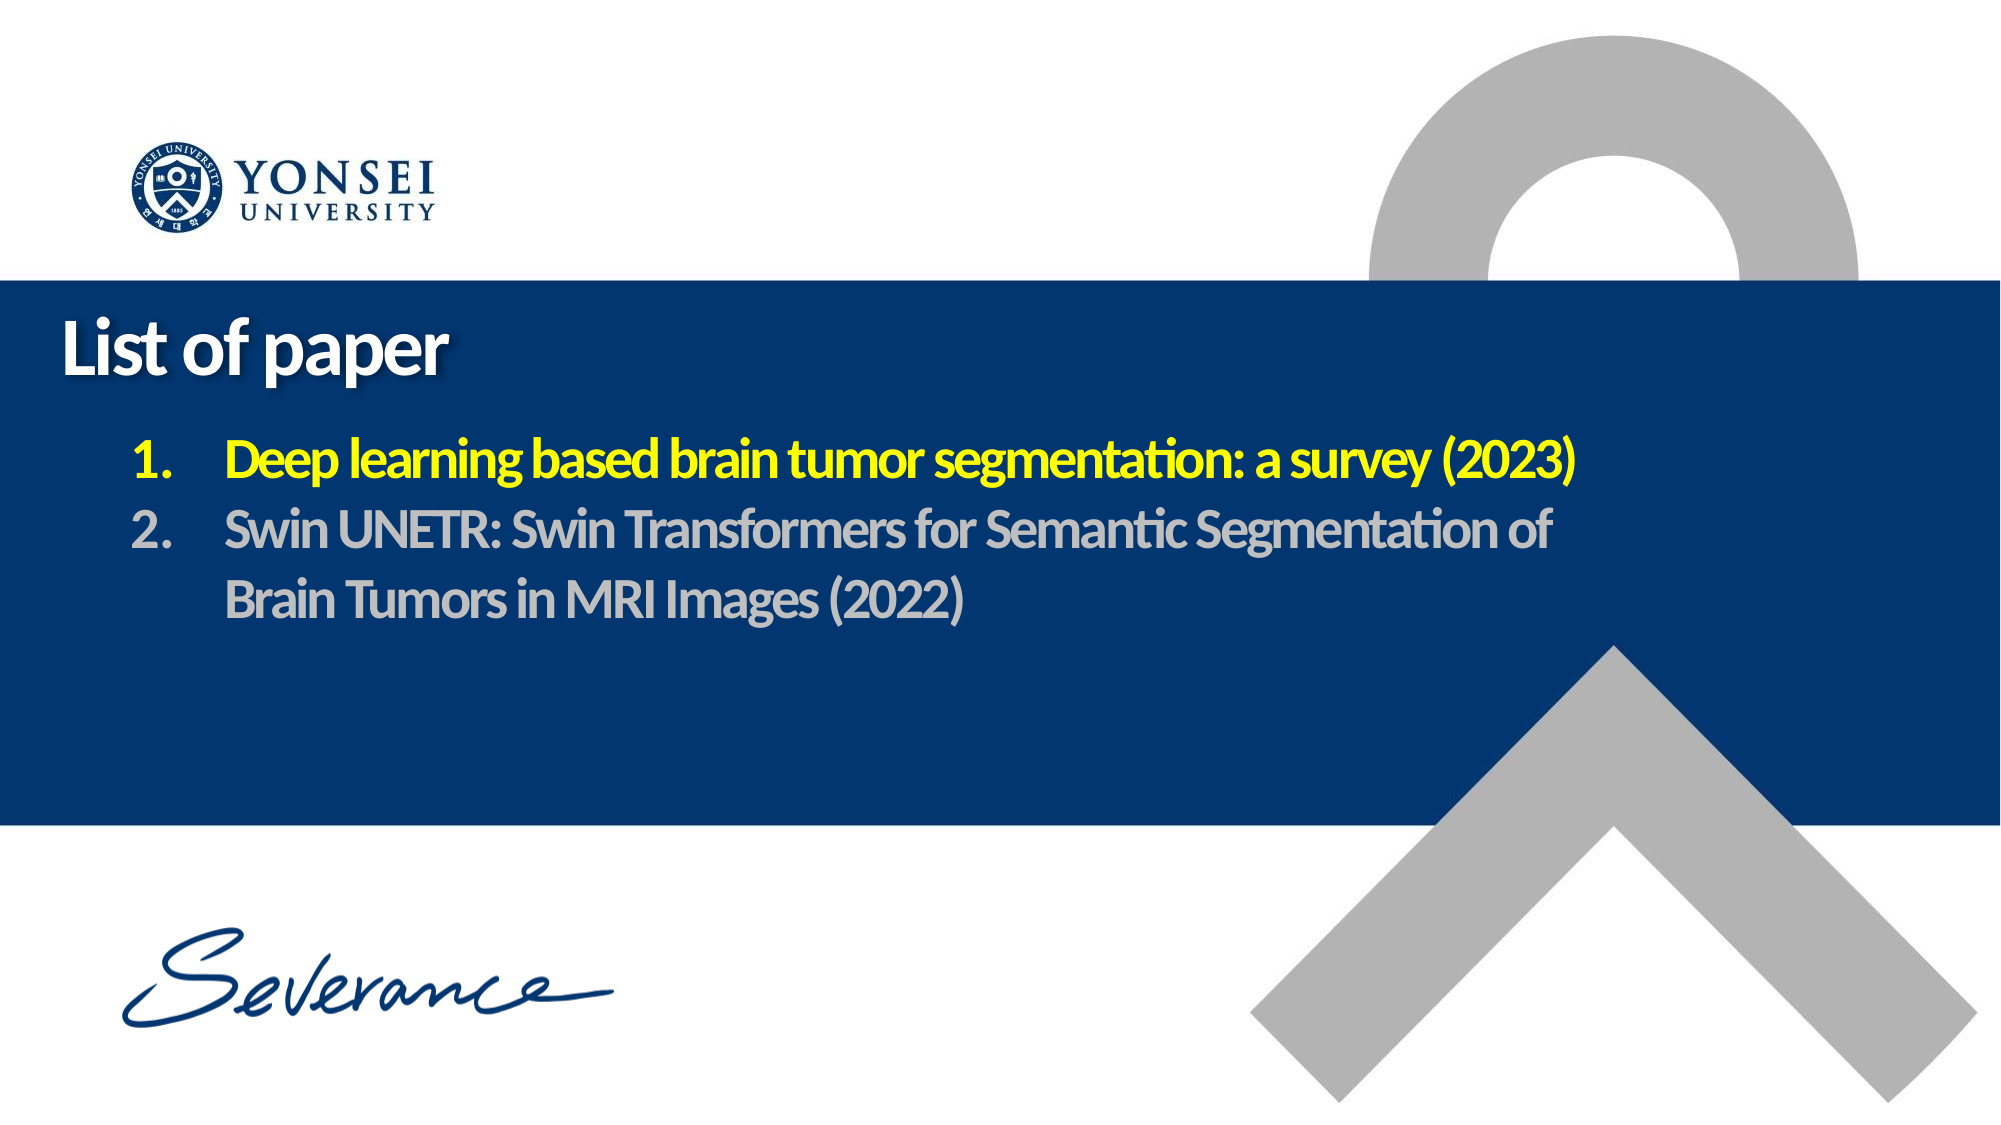

List of paper
Deep learning based brain tumor segmentation: a survey (2023)
Swin UNETR: Swin Transformers for Semantic Segmentation of Brain Tumors in MRI Images (2022)